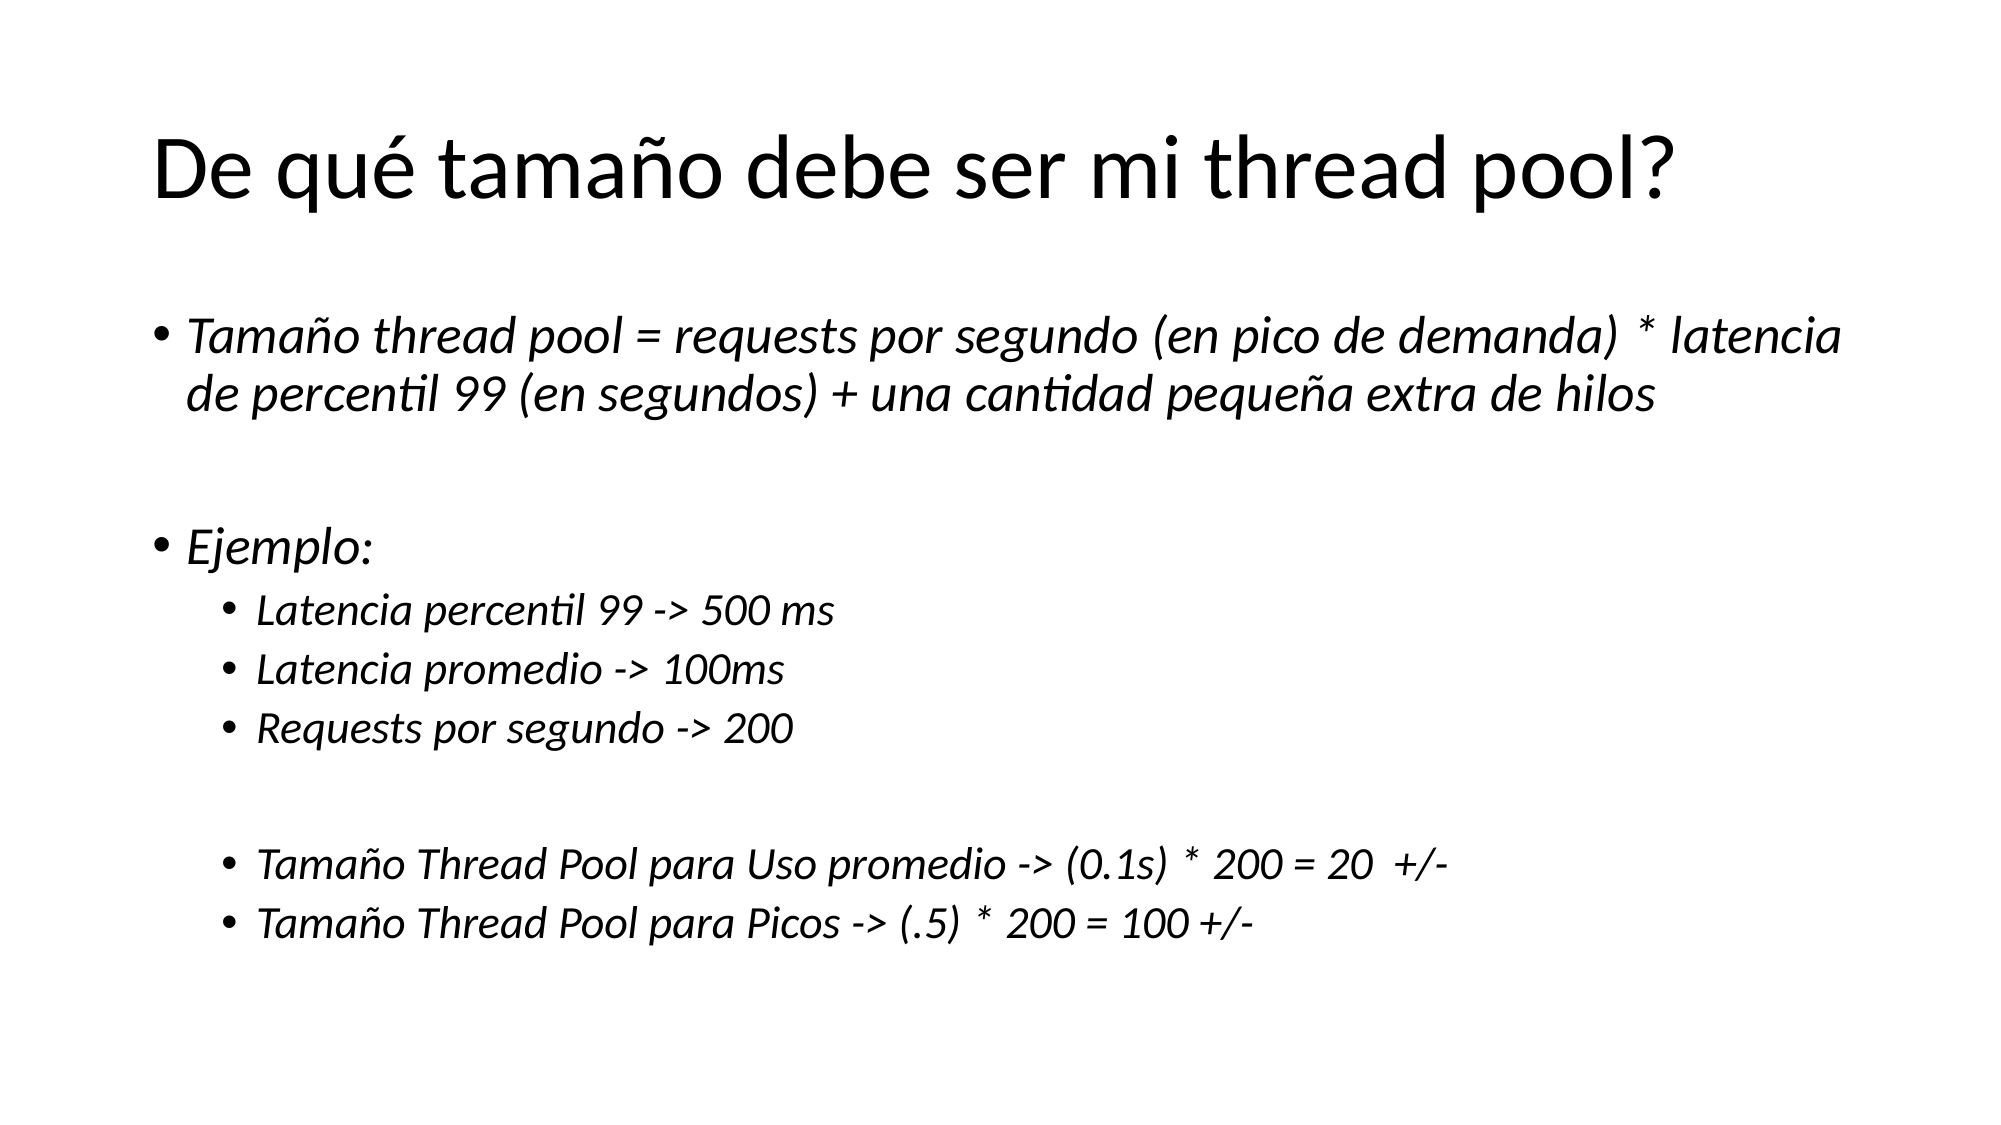

# De qué tamaño debe ser mi thread pool?
Tamaño thread pool = requests por segundo (en pico de demanda) * latencia de percentil 99 (en segundos) + una cantidad pequeña extra de hilos

Ejemplo:
Latencia percentil 99 -> 500 ms
Latencia promedio -> 100ms
Requests por segundo -> 200

Tamaño Thread Pool para Uso promedio -> (0.1s) * 200 = 20  +/-
Tamaño Thread Pool para Picos -> (.5) * 200 = 100 +/-